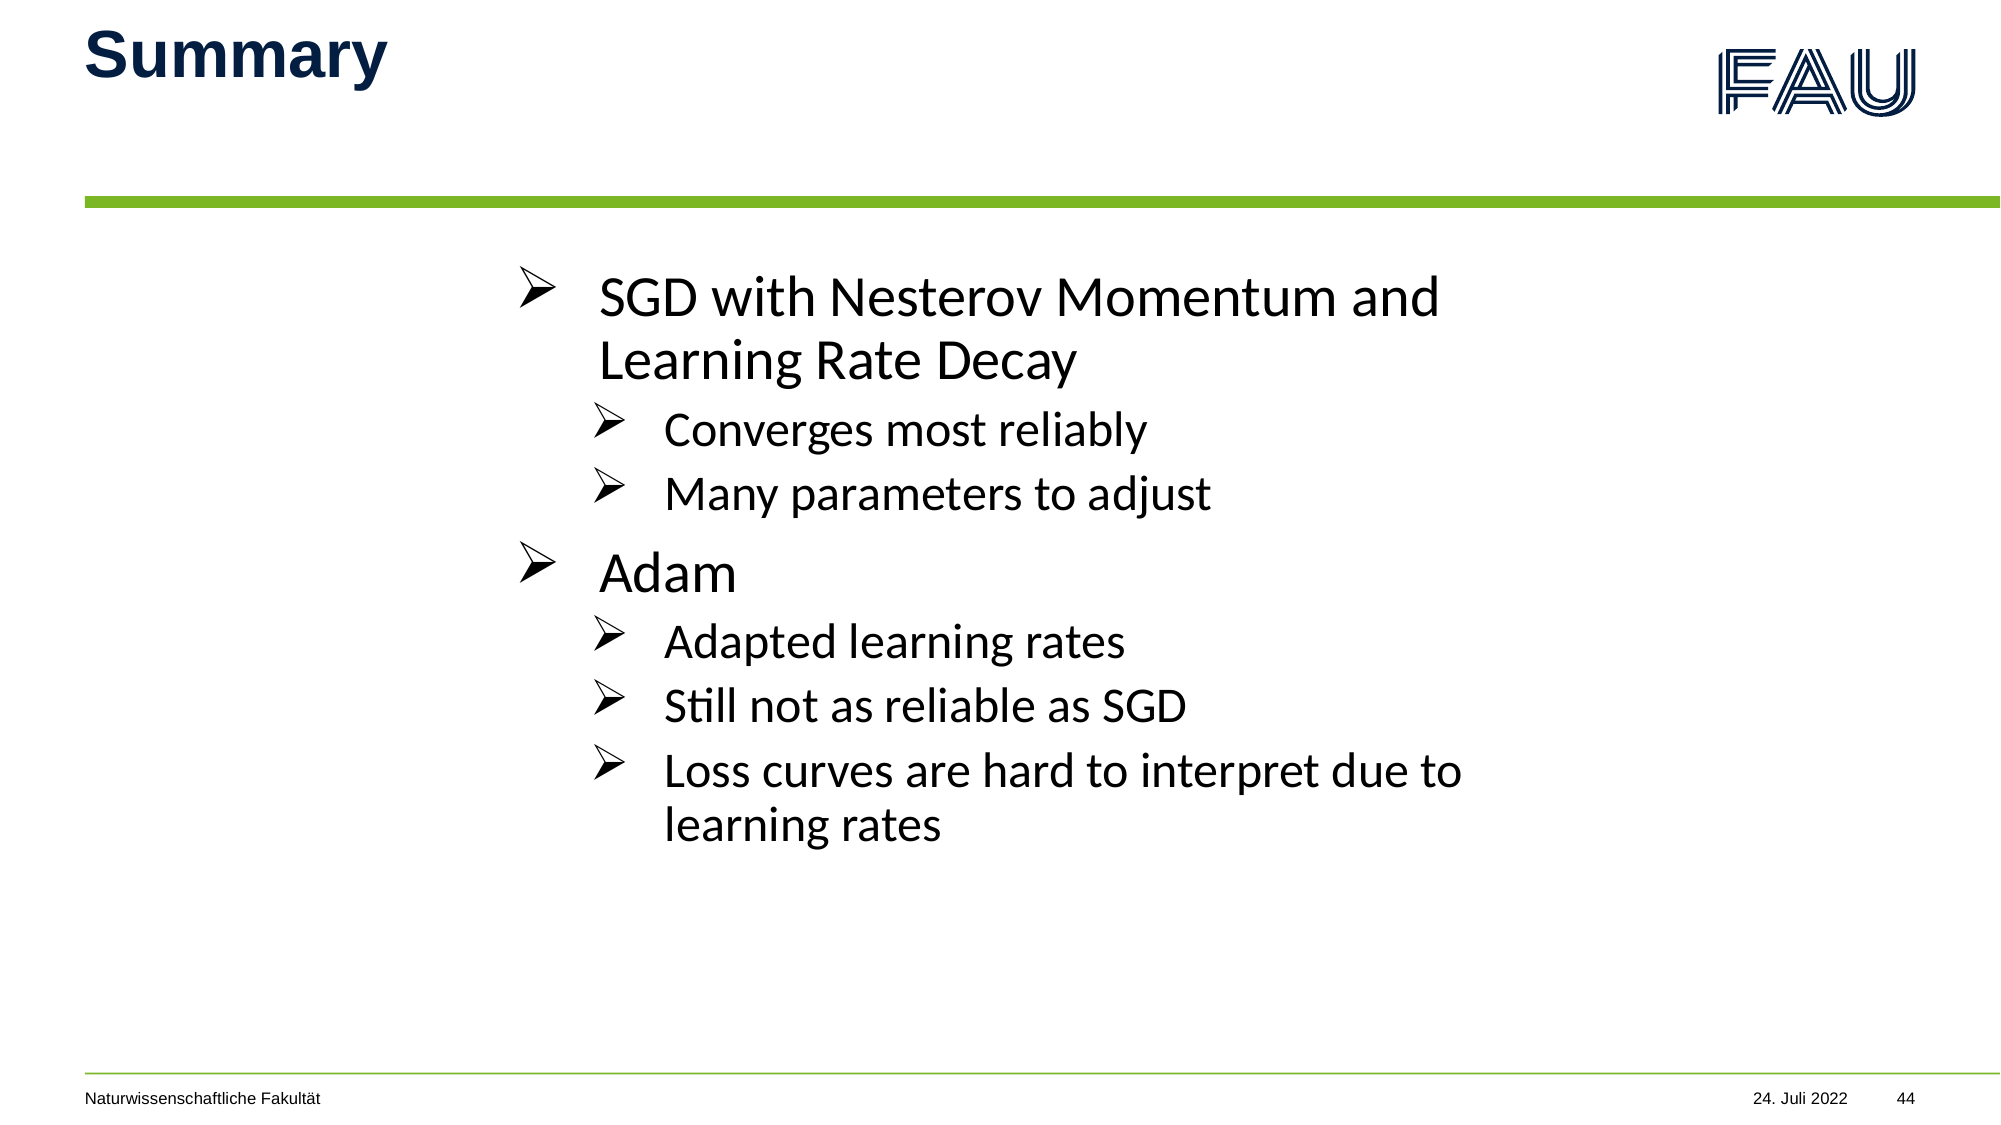

# Summary

SGD with Nesterov Momentum and Learning Rate Decay
Converges most reliably
Many parameters to adjust
Adam
Adapted learning rates
Still not as reliable as SGD
Loss curves are hard to interpret due to learning rates
Naturwissenschaftliche Fakultät
24. Juli 2022
44